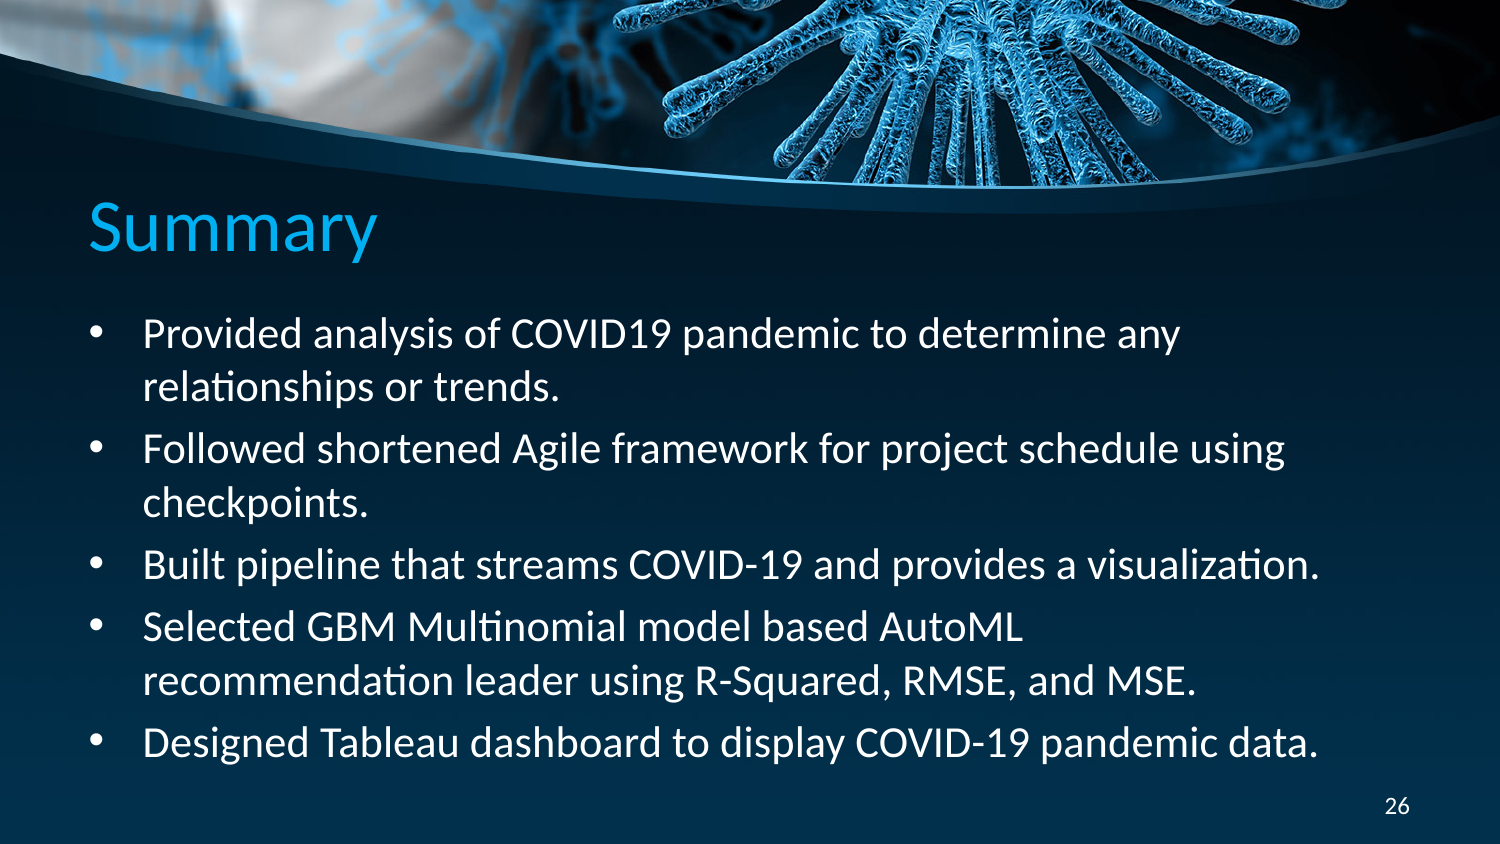

# Summary
Provided analysis of COVID19 pandemic to determine any relationships or trends.
Followed shortened Agile framework for project schedule using checkpoints.
Built pipeline that streams COVID-19 and provides a visualization.
Selected GBM Multinomial model based AutoML recommendation leader using R-Squared, RMSE, and MSE.
Designed Tableau dashboard to display COVID-19 pandemic data.

26